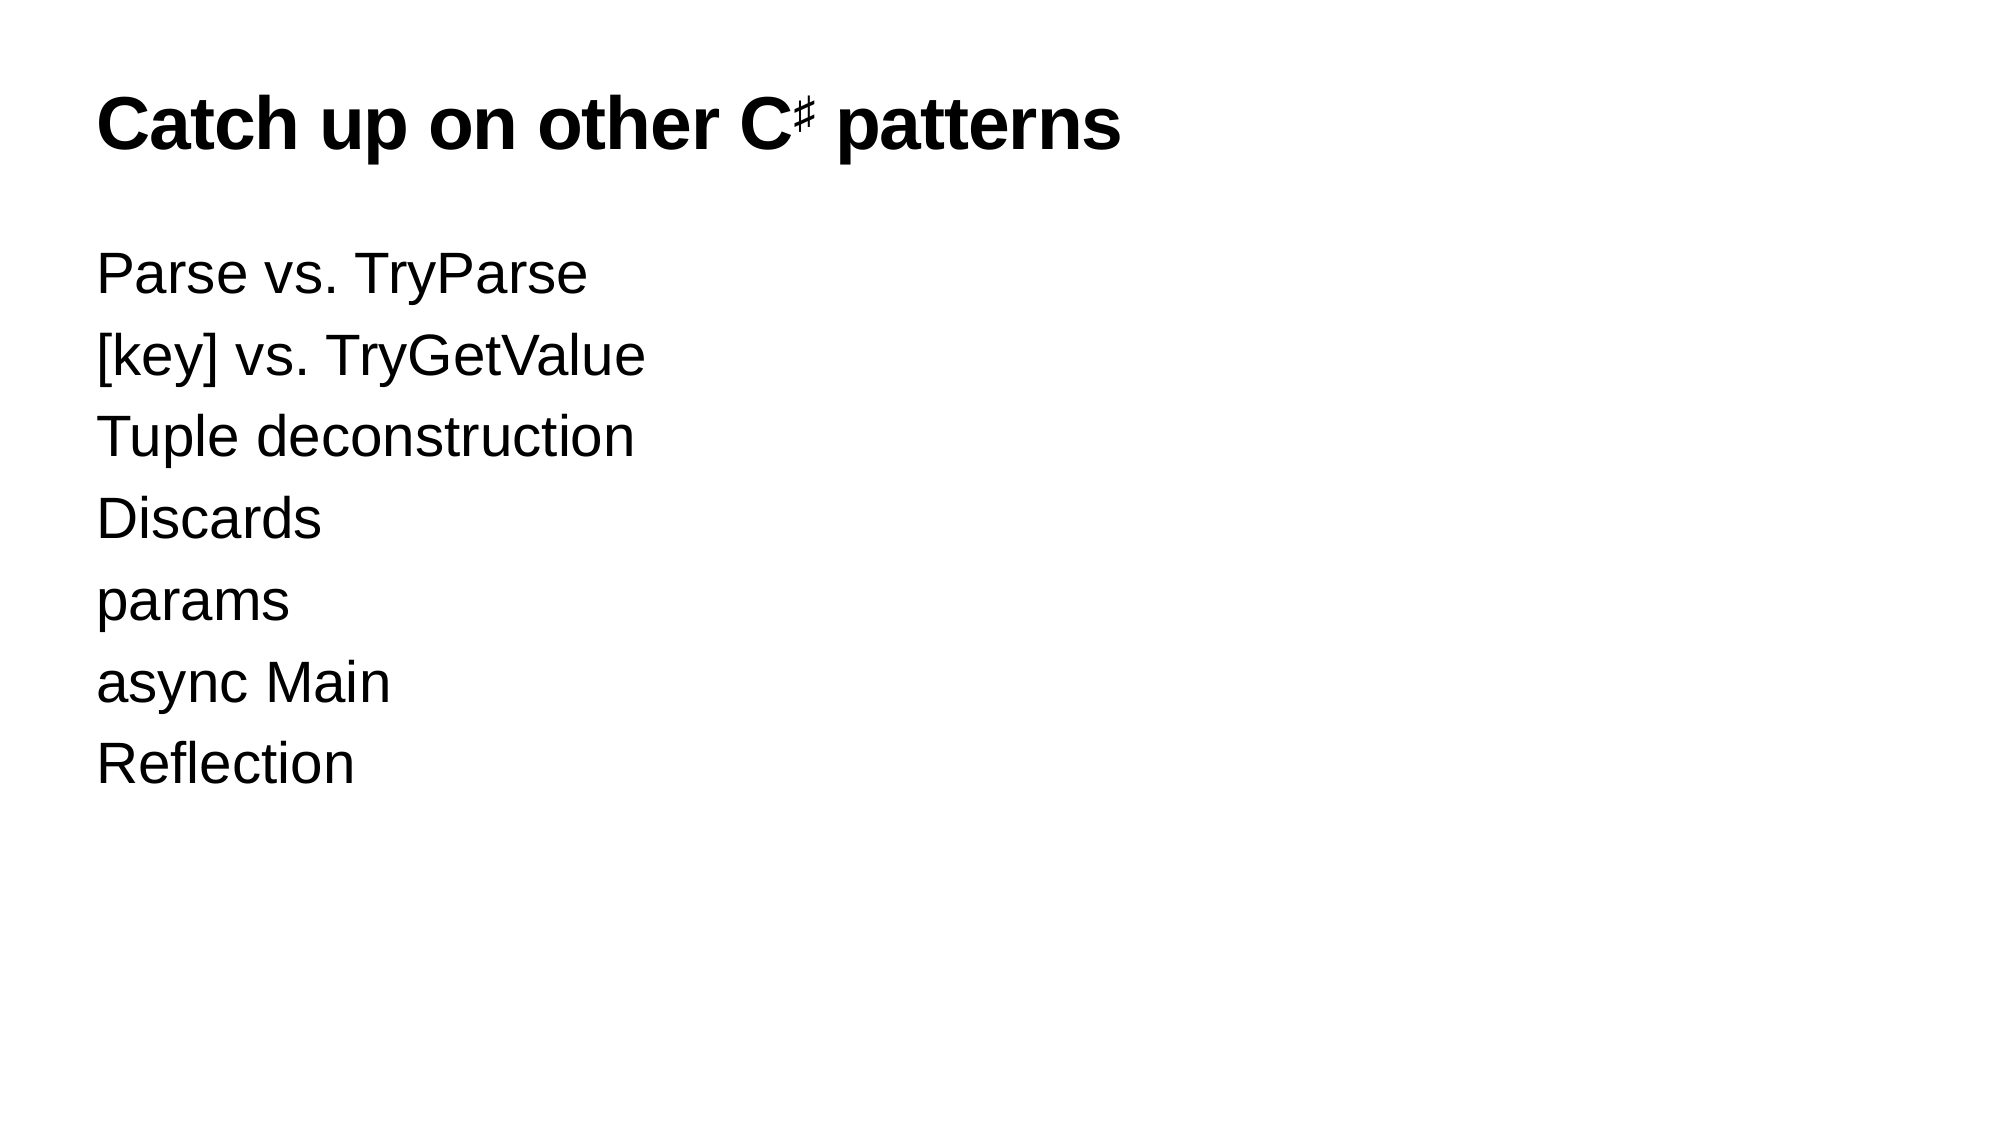

# Catch up on other C♯ patterns
Parse vs. TryParse
[key] vs. TryGetValue
Tuple deconstruction
Discards
params
async Main
Reflection